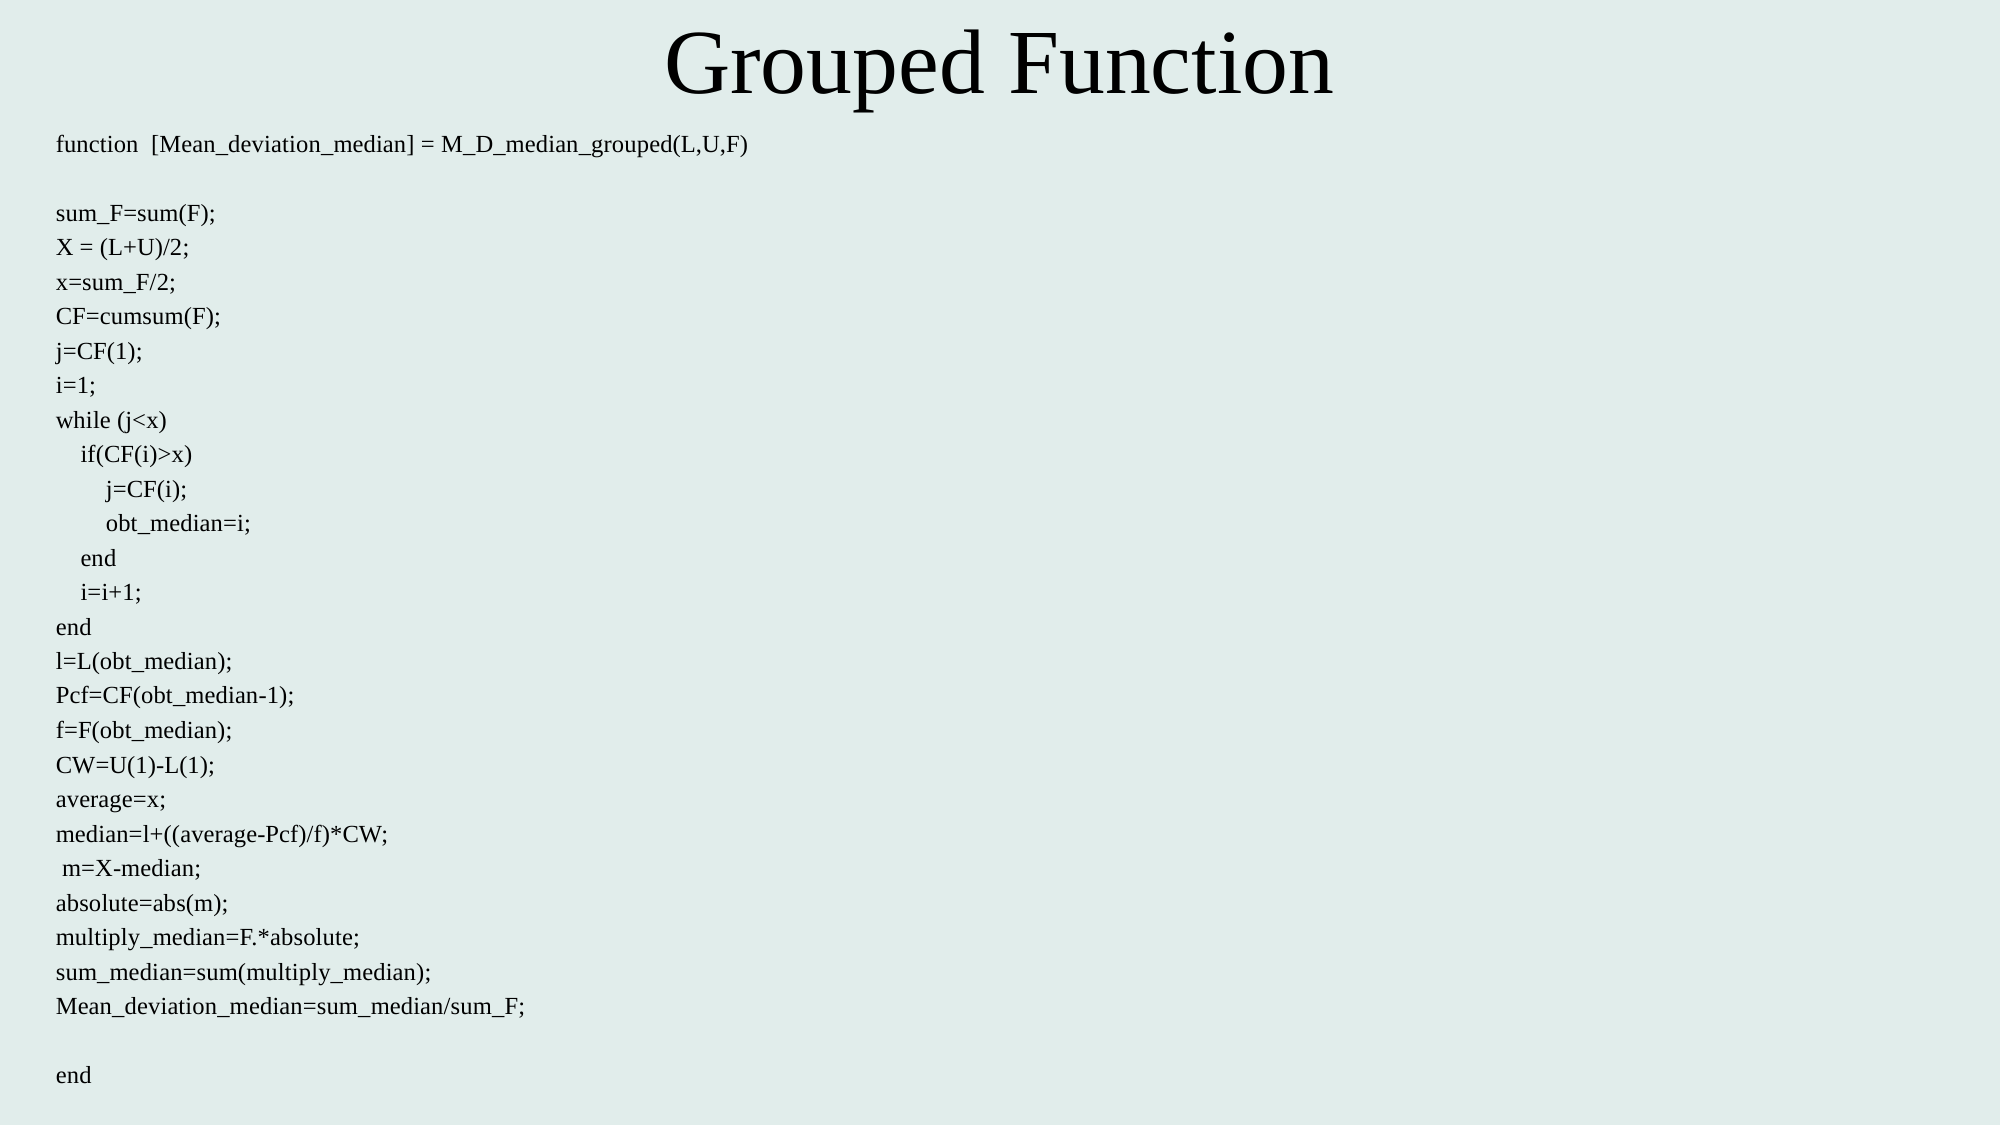

# Grouped Function
function  [Mean_deviation_median] = M_D_median_grouped(L,U,F)

sum_F=sum(F);
X = (L+U)/2;
x=sum_F/2;
CF=cumsum(F);
j=CF(1);
i=1;
while (j<x)
    if(CF(i)>x)
        j=CF(i);
        obt_median=i;
    end
    i=i+1;
end
l=L(obt_median);
Pcf=CF(obt_median-1);
f=F(obt_median);
CW=U(1)-L(1);
average=x;
median=l+((average-Pcf)/f)*CW;
 m=X-median;
absolute=abs(m);
multiply_median=F.*absolute;
sum_median=sum(multiply_median);
Mean_deviation_median=sum_median/sum_F;

end